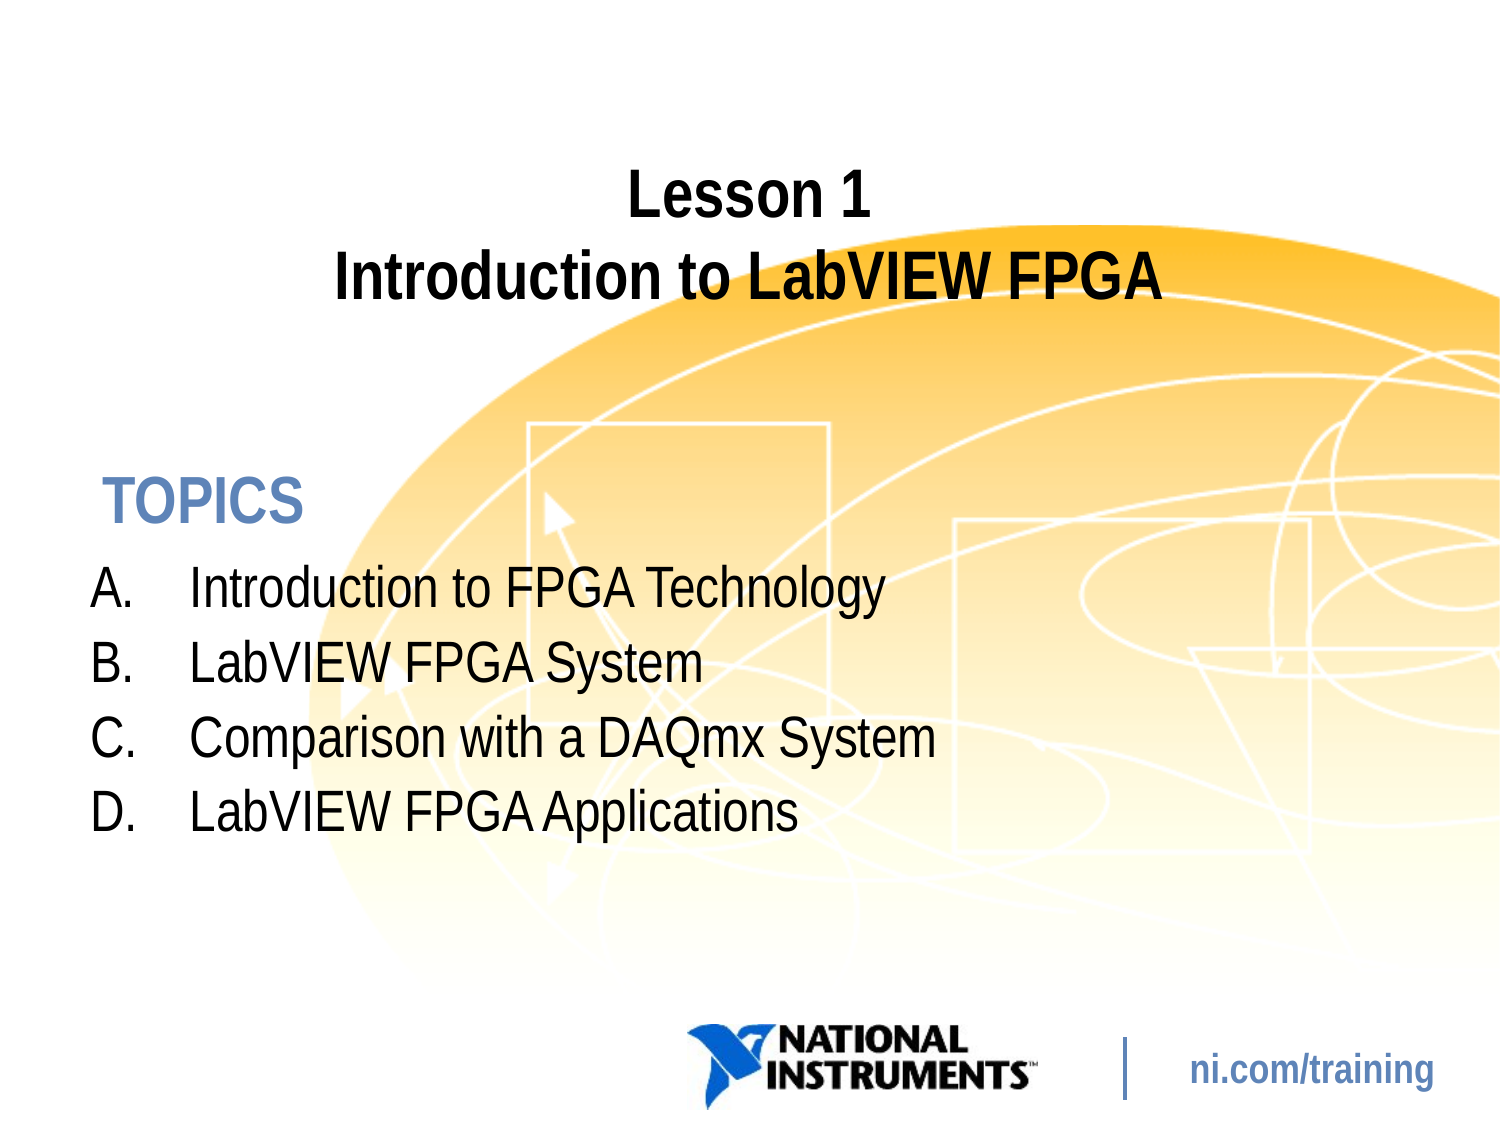

# Lesson 1 Introduction to LabVIEW FPGA
Introduction to FPGA Technology
LabVIEW FPGA System
Comparison with a DAQmx System
LabVIEW FPGA Applications